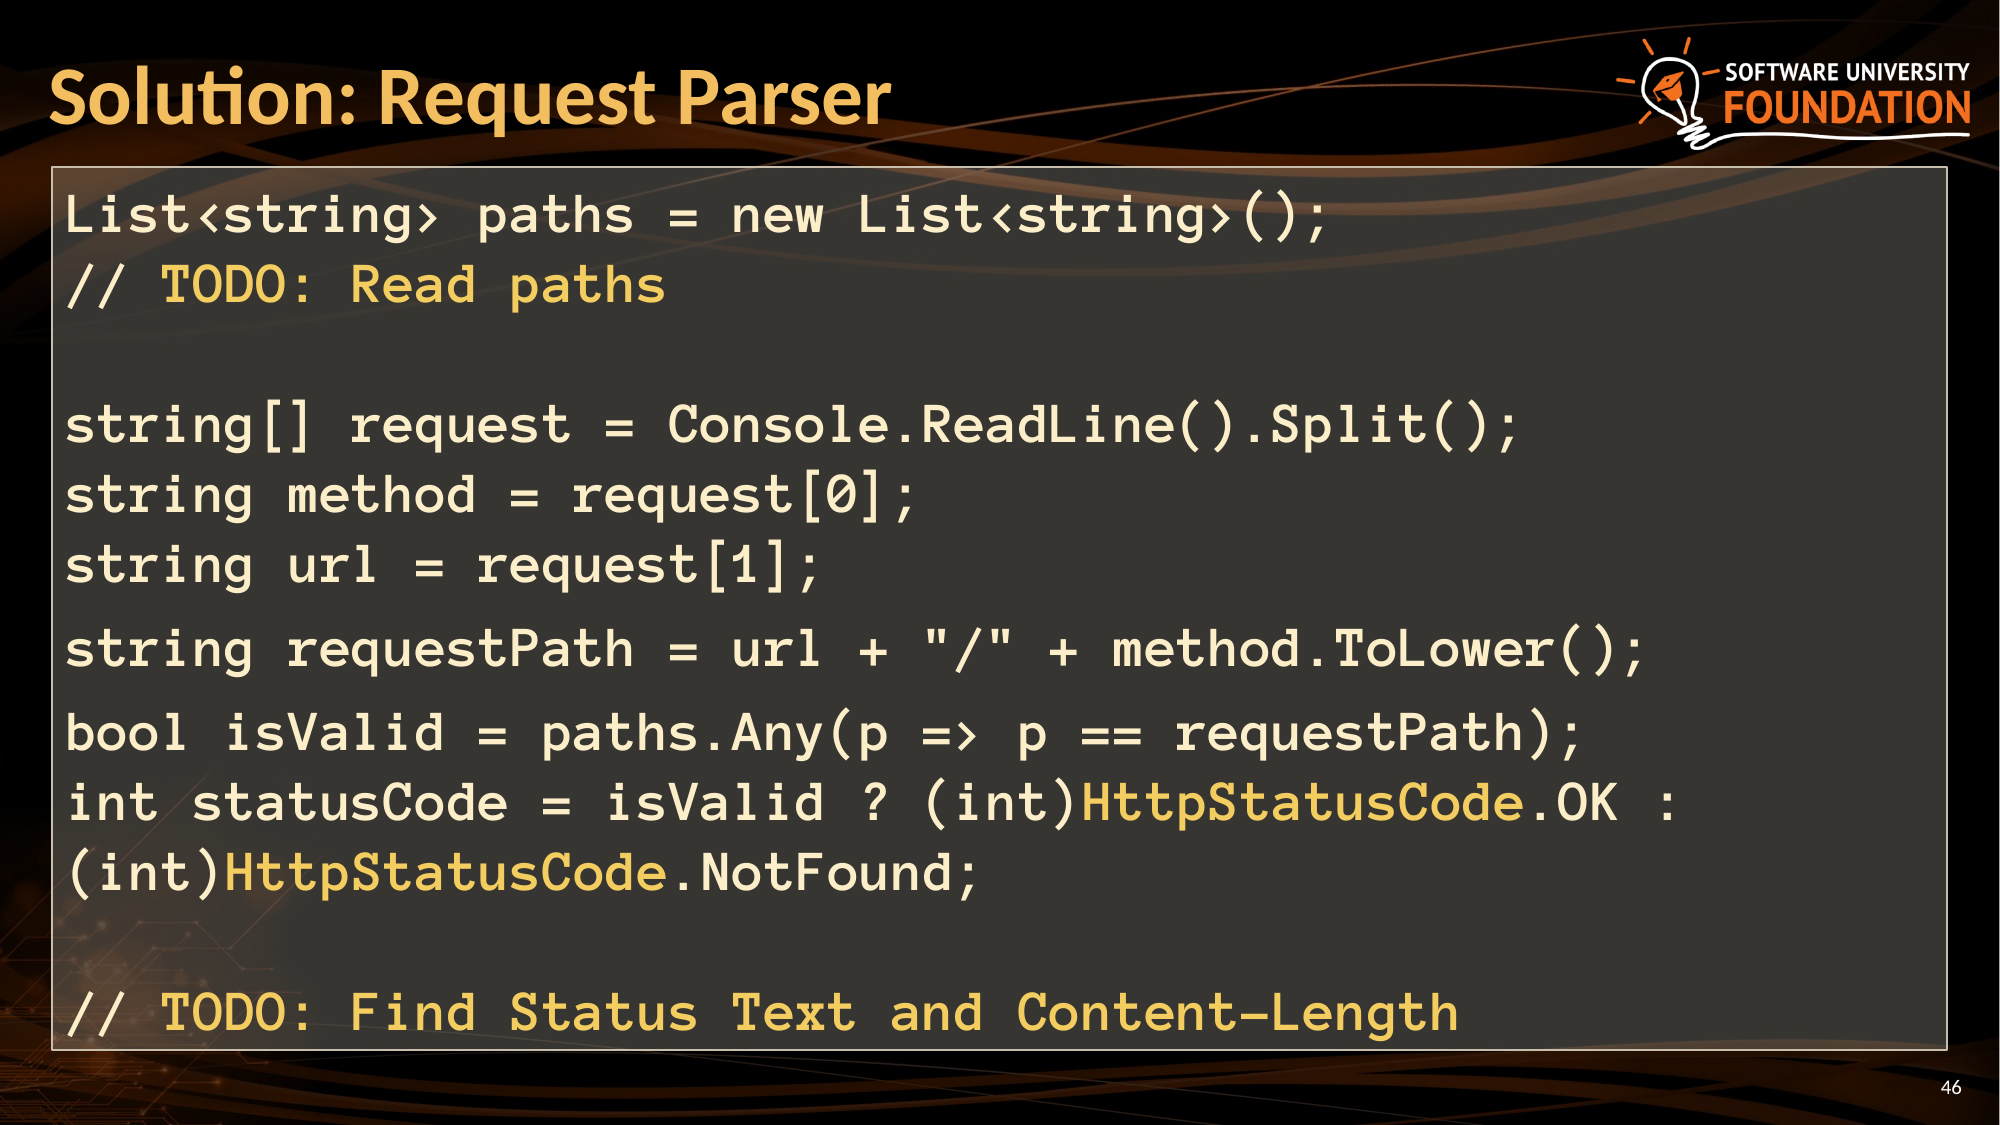

# Solution: Request Parser
List<string> paths = new List<string>();
// TODO: Read paths

string[] request = Console.ReadLine().Split();
string method = request[0];
string url = request[1];
string requestPath = url + "/" + method.ToLower();
bool isValid = paths.Any(p => p == requestPath);
int statusCode = isValid ? (int)HttpStatusCode.OK : (int)HttpStatusCode.NotFound;

// TODO: Find Status Text and Content-Length
46